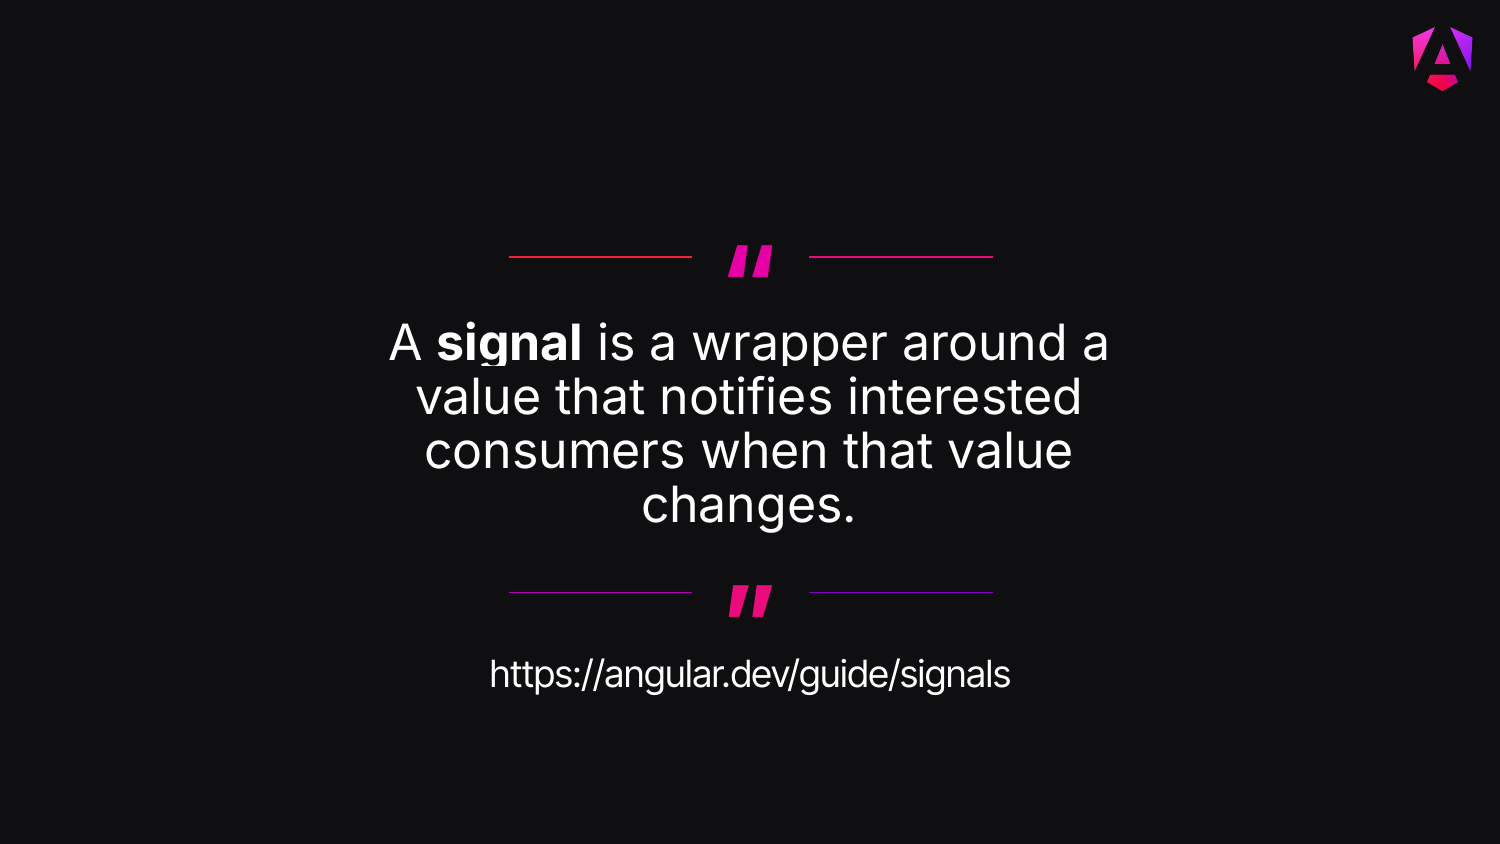

A signal is a wrapper around a value that notifies interested consumers when that value changes.
https://angular.dev/guide/signals